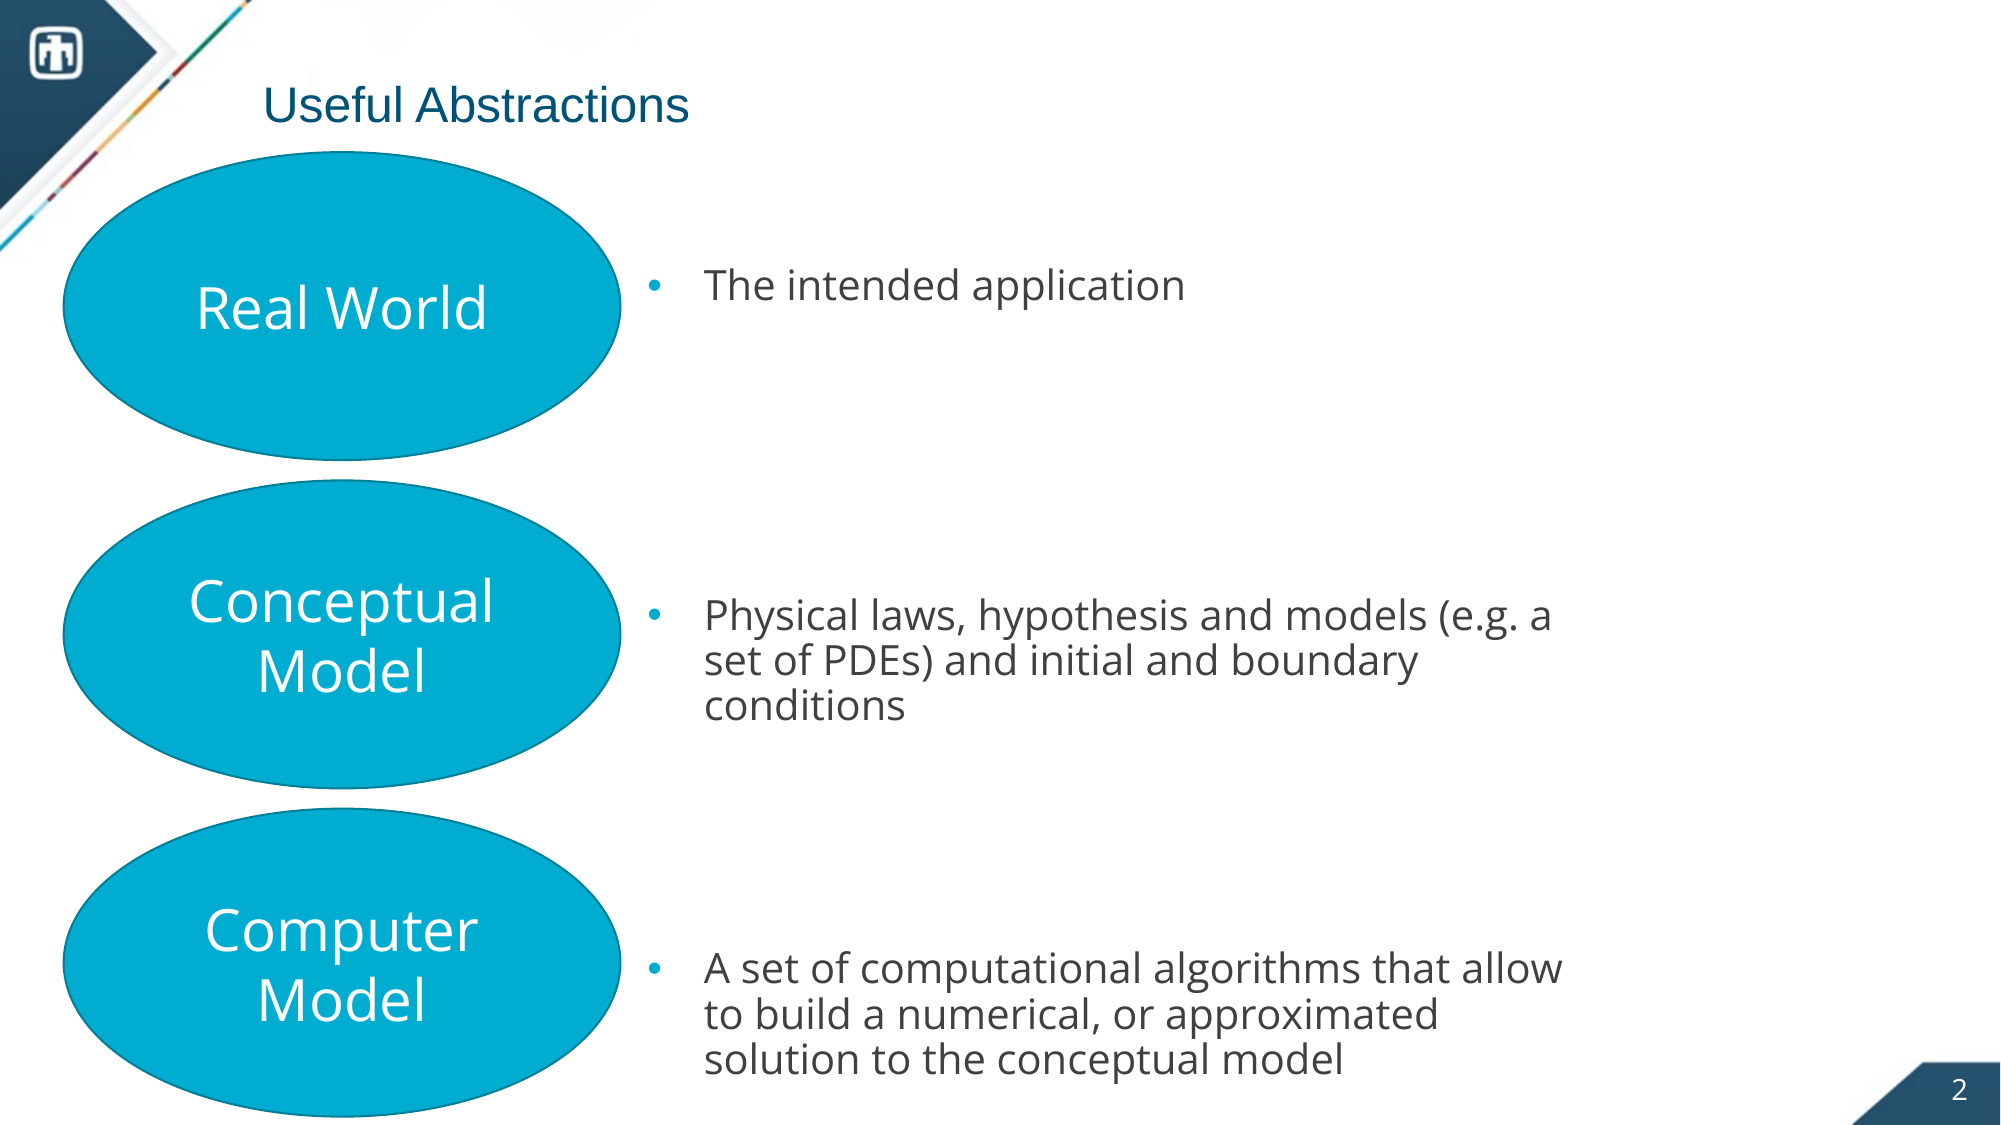

# Useful Abstractions
Real World
The intended application

Physical laws, hypothesis and models (e.g. a set of PDEs) and initial and boundary conditions

A set of computational algorithms that allow to build a numerical, or approximated solution to the conceptual model
Conceptual
Model
Computer Model
2